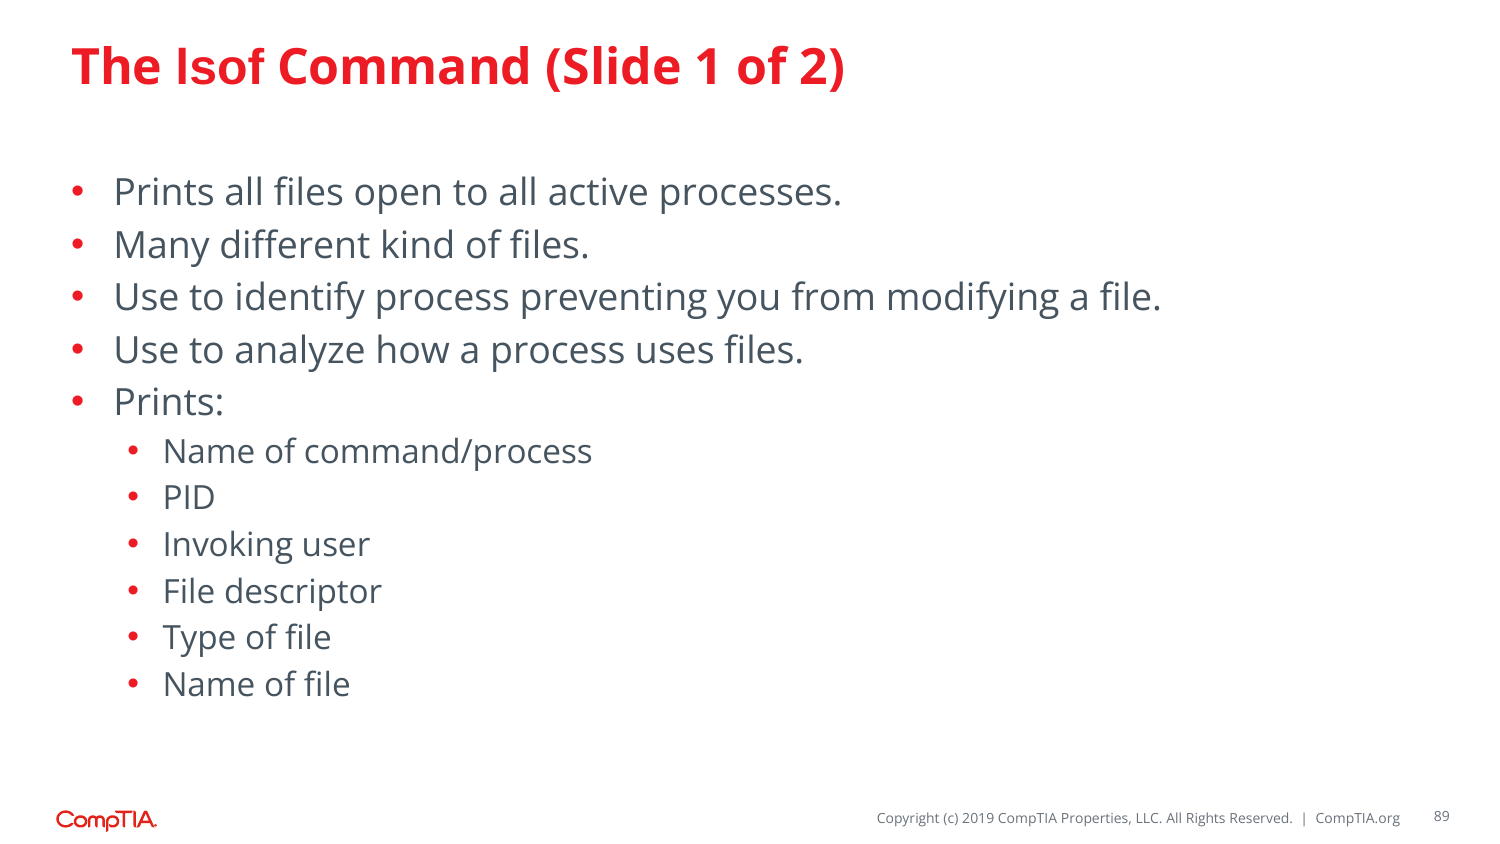

# The lsof Command (Slide 1 of 2)
Prints all files open to all active processes.
Many different kind of files.
Use to identify process preventing you from modifying a file.
Use to analyze how a process uses files.
Prints:
Name of command/process
PID
Invoking user
File descriptor
Type of file
Name of file
89